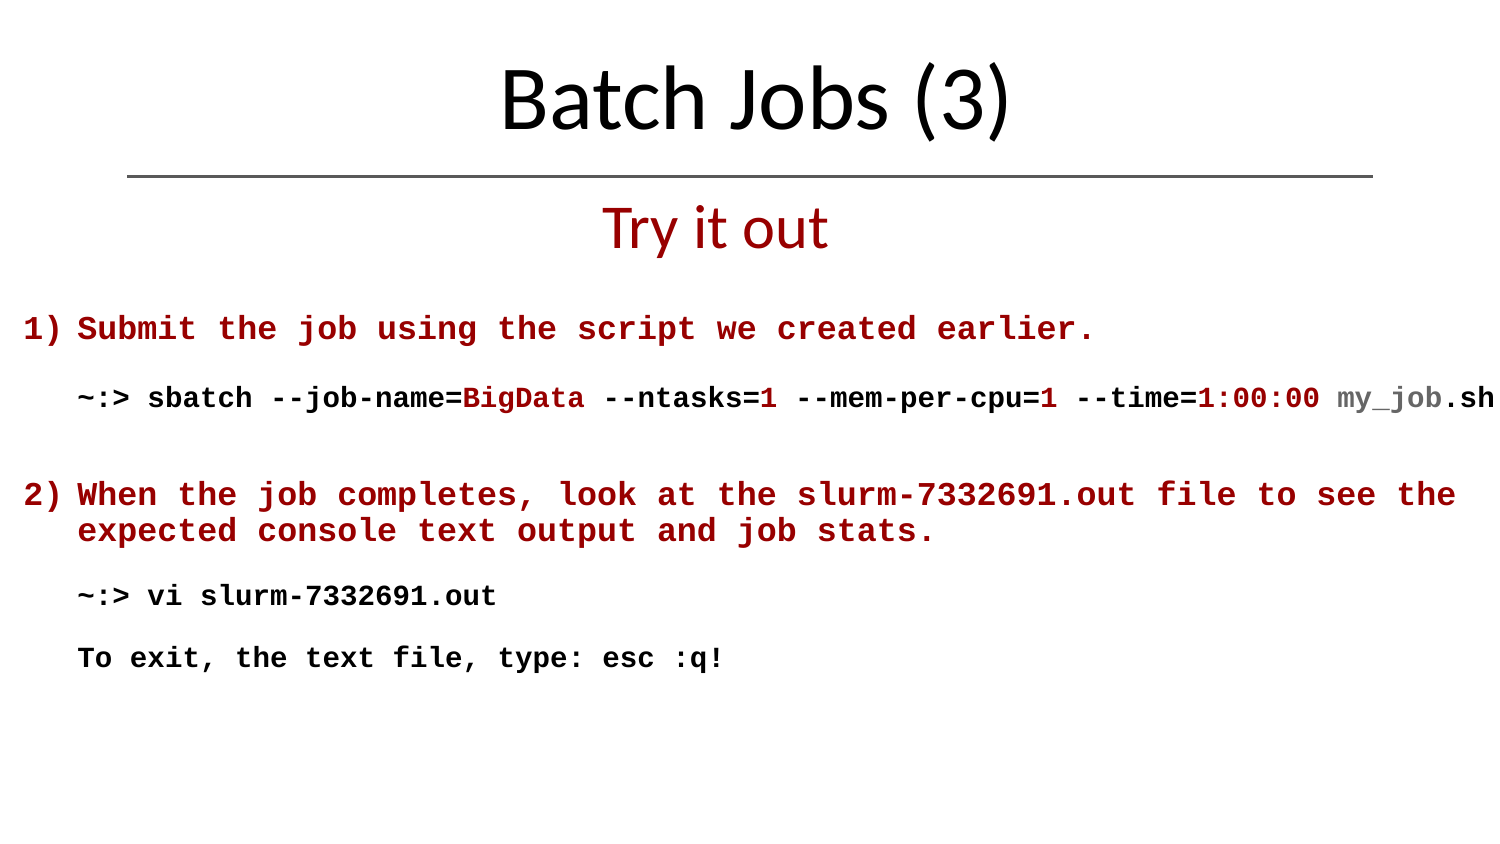

# Batch Jobs (3)
Try it out

Submit the job using the script we created earlier.

~:> sbatch --job-name=BigData --ntasks=1 --mem-per-cpu=1 --time=1:00:00 my_job.sh

When the job completes, look at the slurm-7332691.out file to see the expected console text output and job stats.

~:> vi slurm-7332691.out

To exit, the text file, type: esc :q!